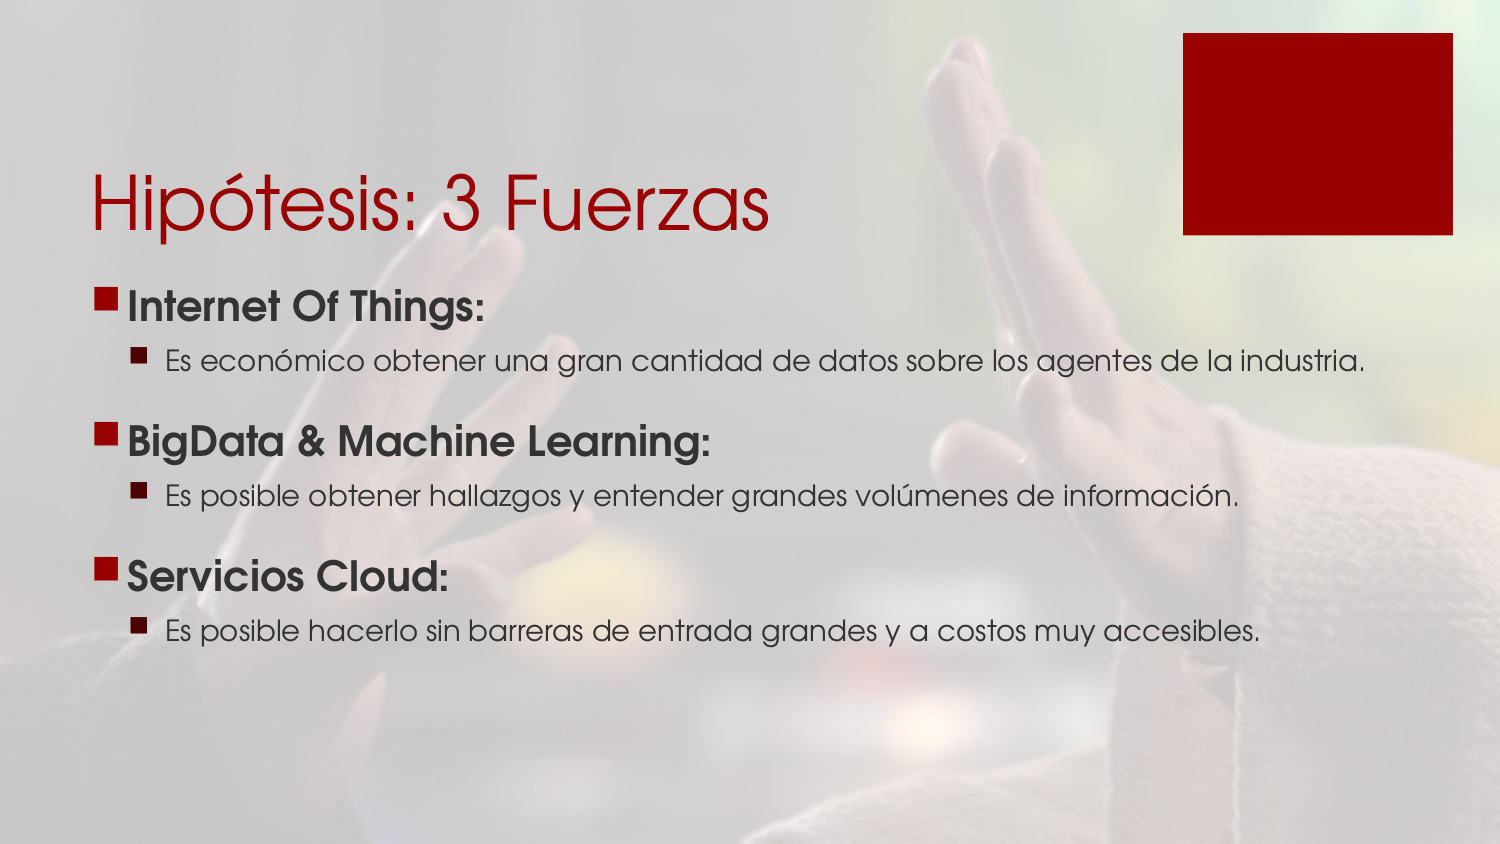

# Hipótesis: 3 Fuerzas
Internet Of Things:
Es económico obtener una gran cantidad de datos sobre los agentes de la industria.
BigData & Machine Learning:
Es posible obtener hallazgos y entender grandes volúmenes de información.
Servicios Cloud:
Es posible hacerlo sin barreras de entrada grandes y a costos muy accesibles.